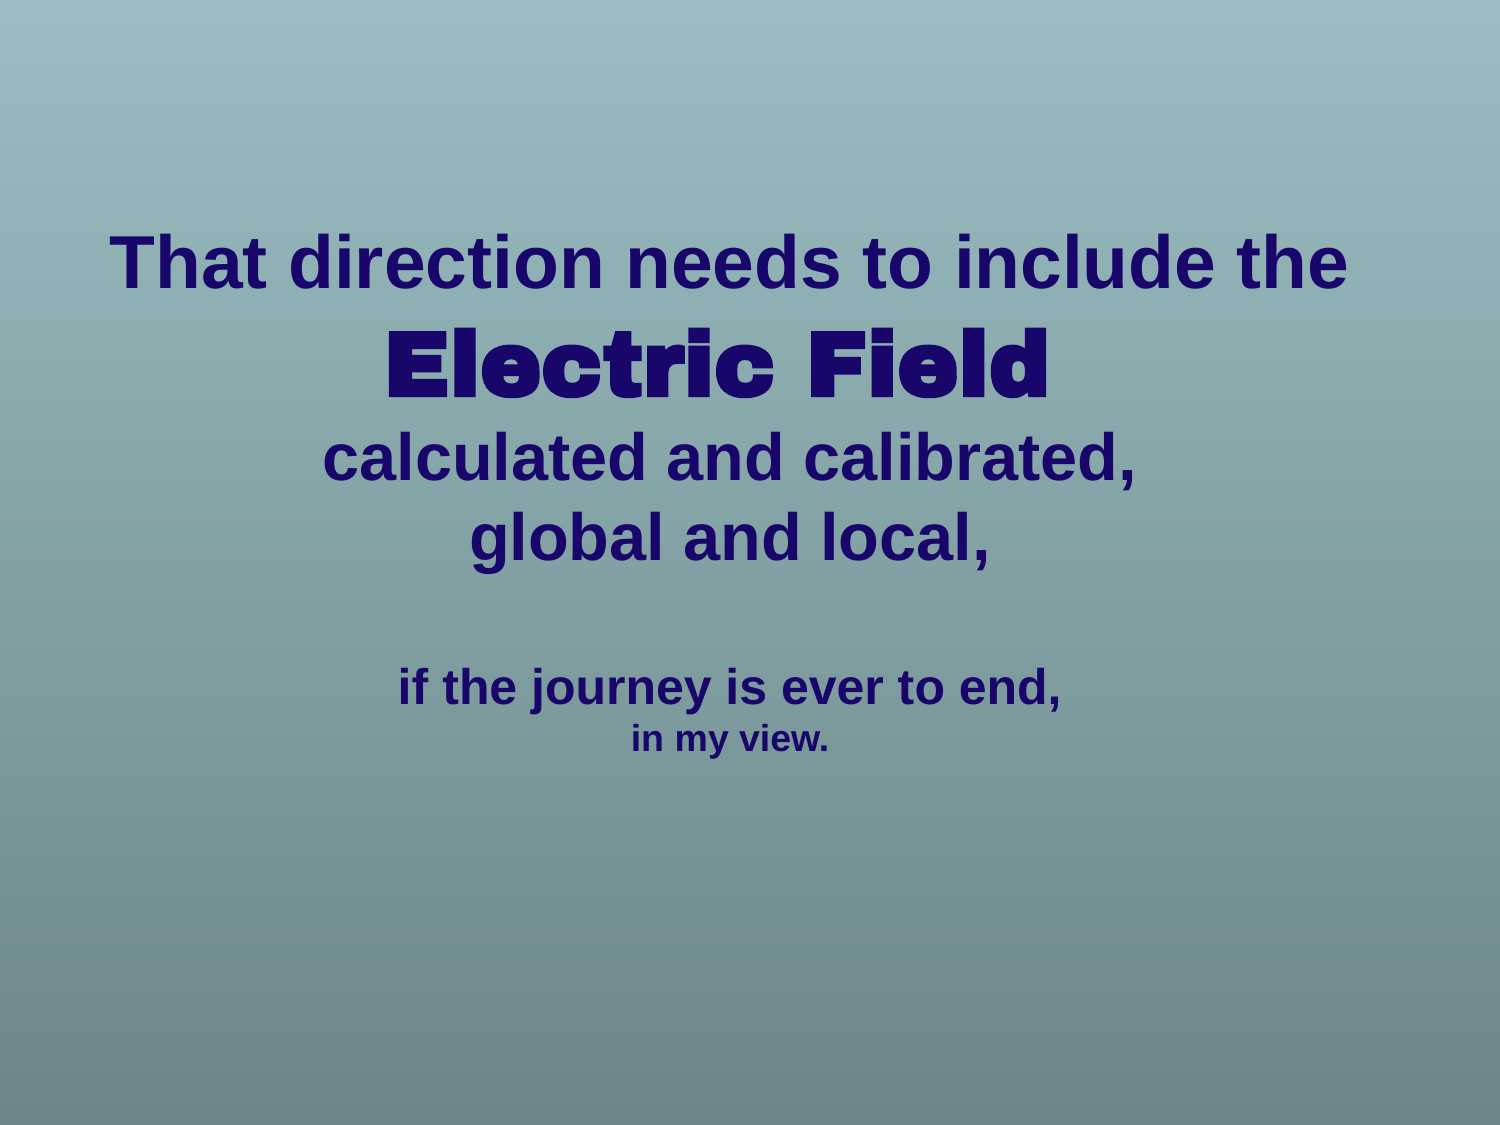

# That direction needs to include the Electric Field calculated and calibrated, global and local, if the journey is ever to end, in my view.